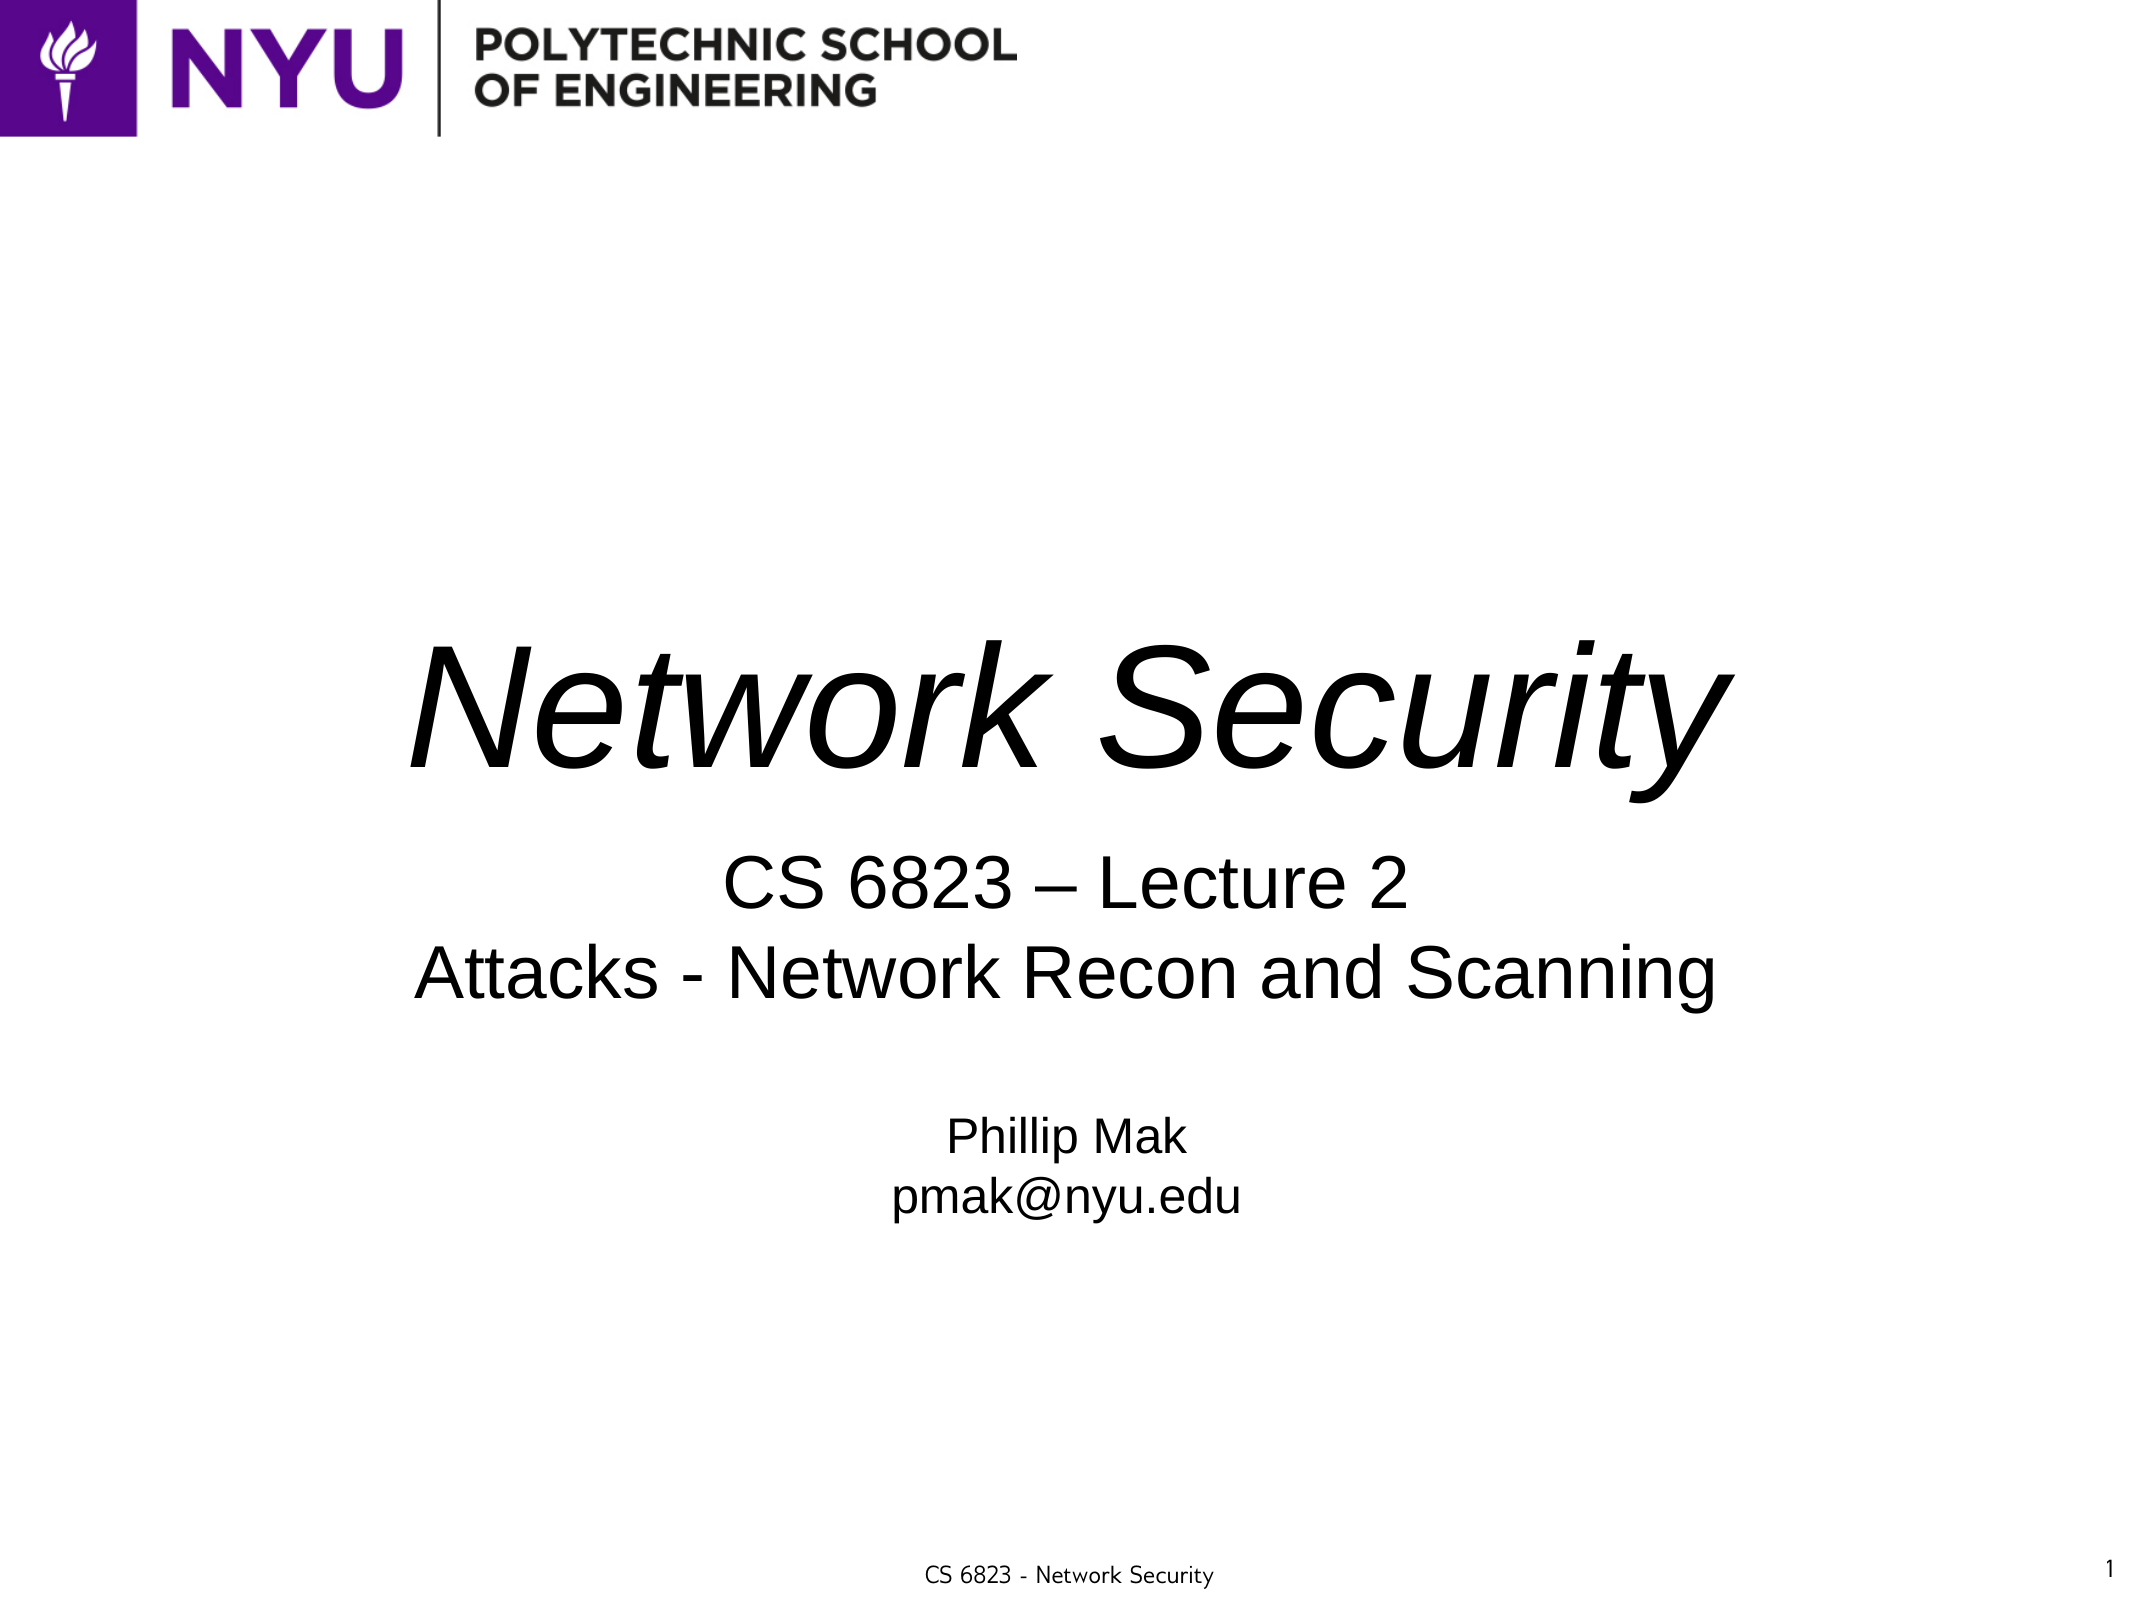

# Network Security
CS 6823 – Lecture 2
Attacks - Network Recon and Scanning

Phillip Mak
pmak@nyu.edu
1
CS 6823 - Network Security